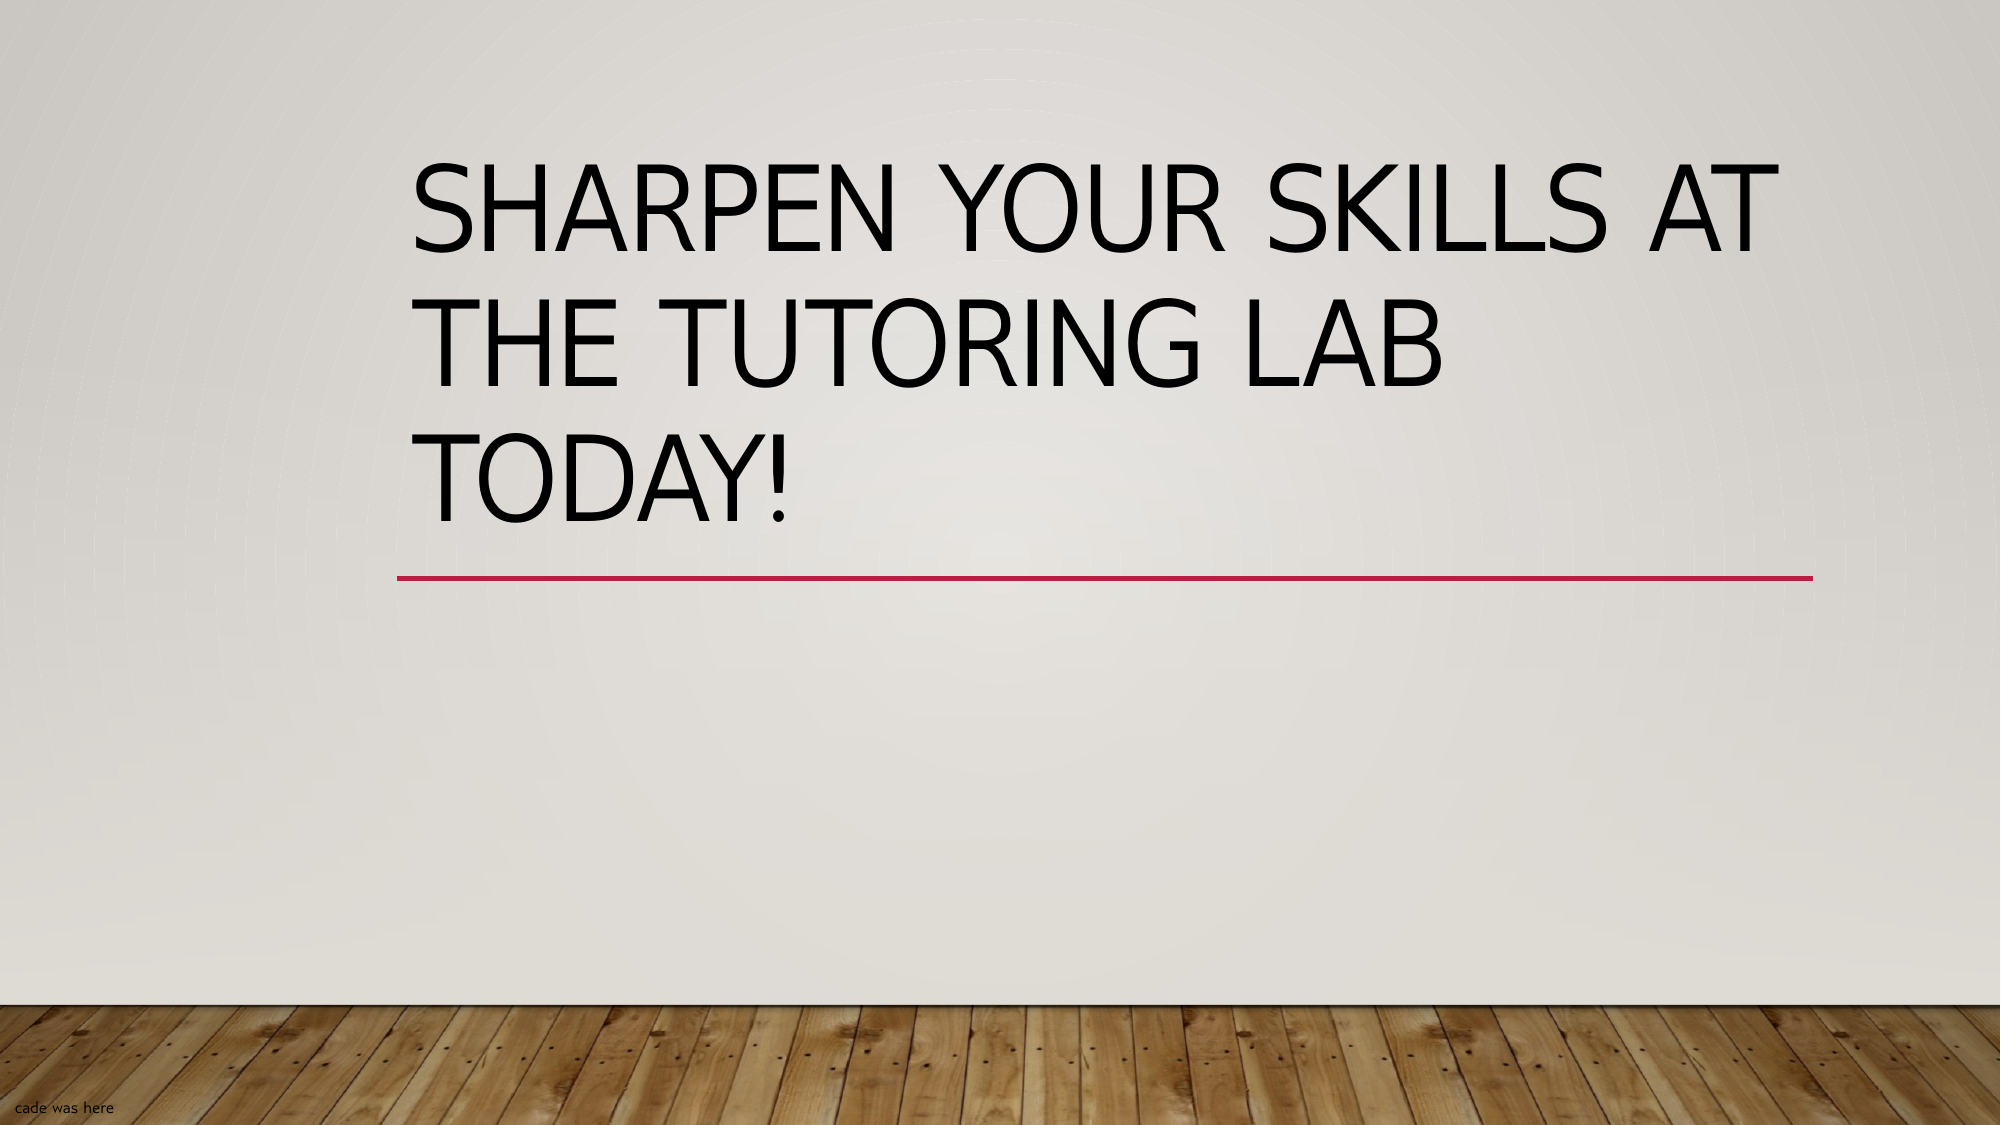

# Sharpen your skills at the tutoring lab today!

cade was here